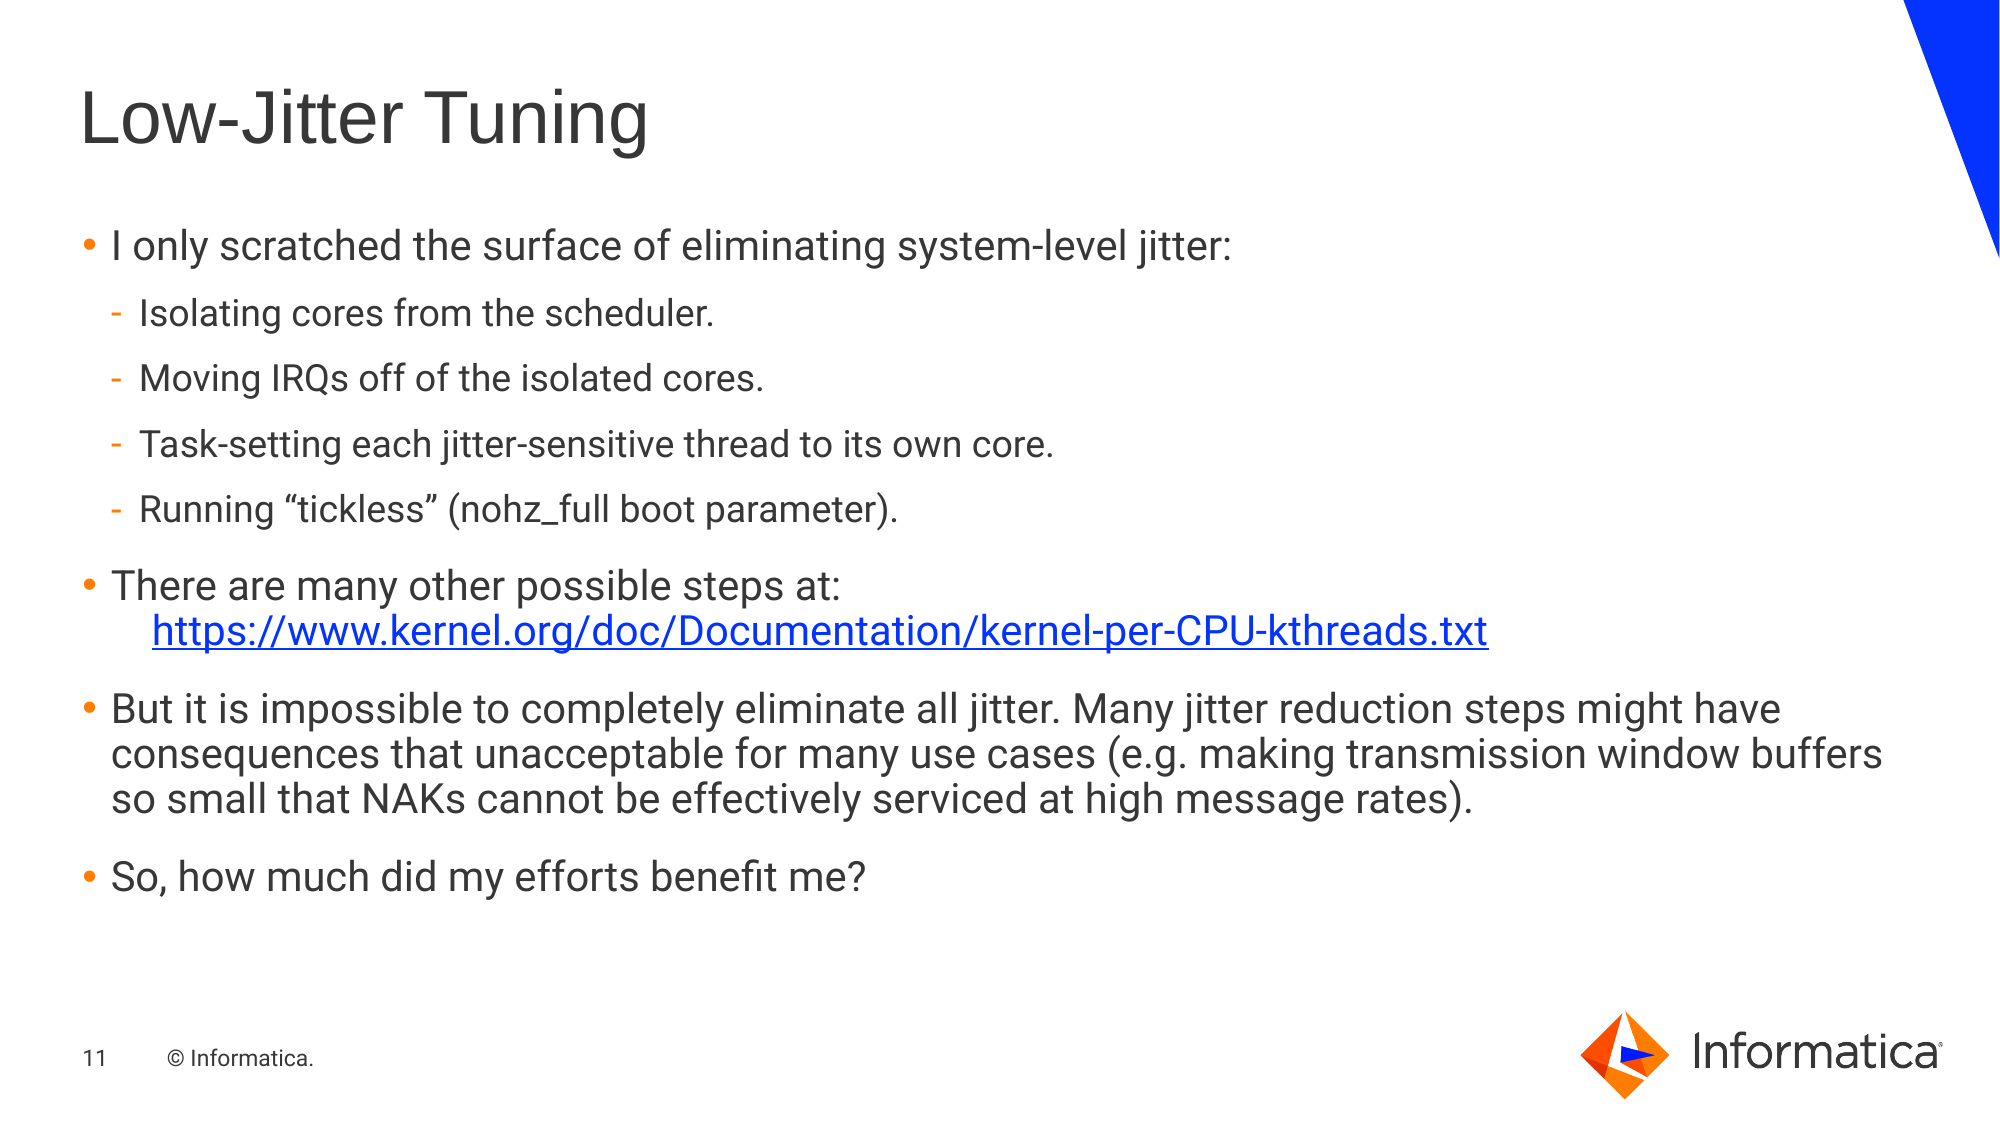

# Low-Jitter Tuning
I only scratched the surface of eliminating system-level jitter:
Isolating cores from the scheduler.
Moving IRQs off of the isolated cores.
Task-setting each jitter-sensitive thread to its own core.
Running “tickless” (nohz_full boot parameter).
There are many other possible steps at:
    https://www.kernel.org/doc/Documentation/kernel-per-CPU-kthreads.txt
But it is impossible to completely eliminate all jitter. Many jitter reduction steps might have consequences that unacceptable for many use cases (e.g. making transmission window buffers so small that NAKs cannot be effectively serviced at high message rates).
So, how much did my efforts benefit me?